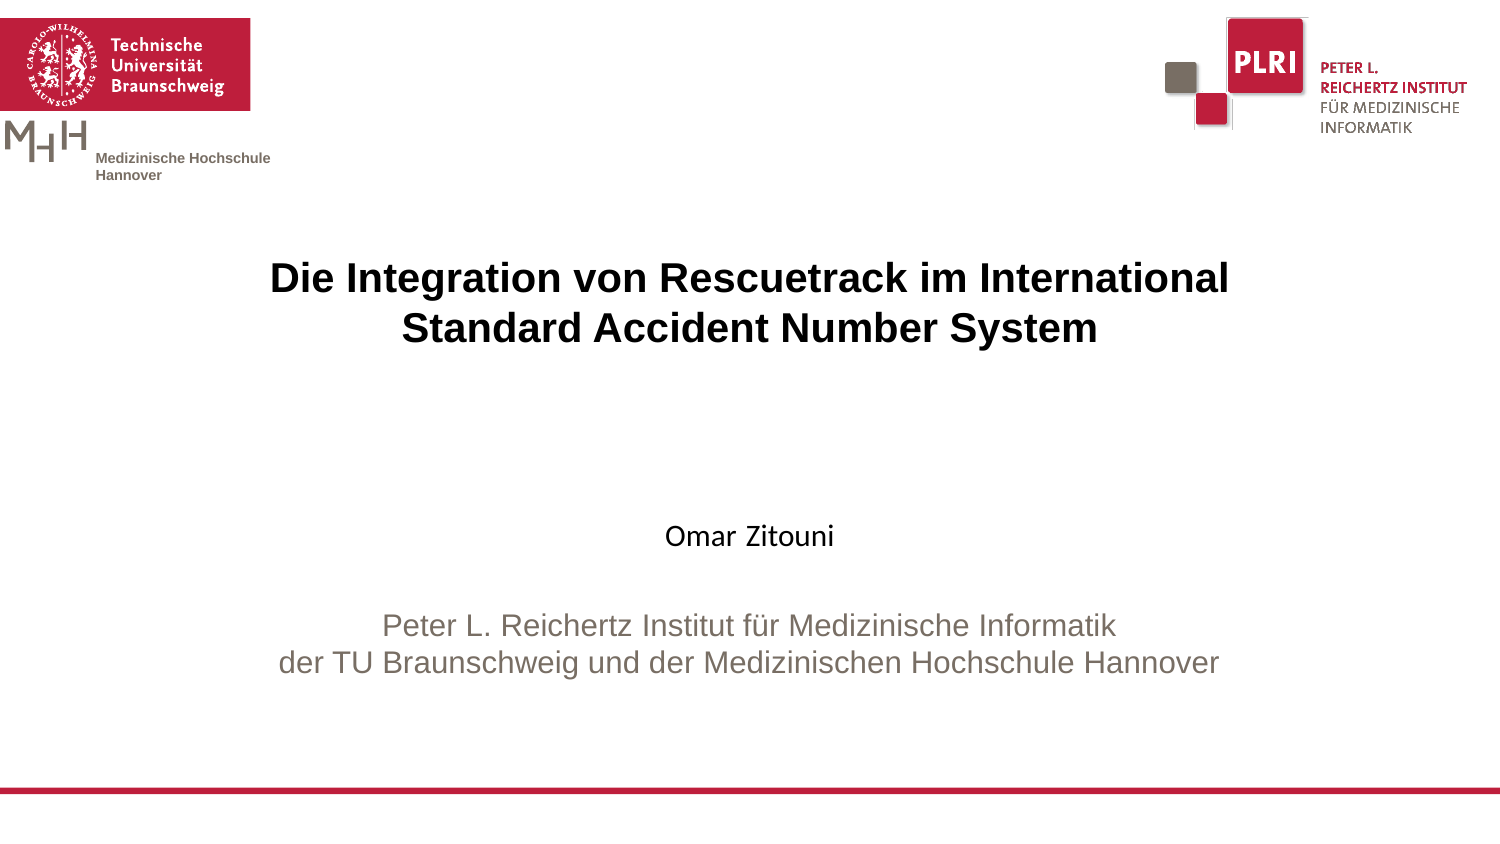

# Die Integration von Rescuetrack im International Standard Accident Number System

Omar Zitouni

Peter L. Reichertz Institut für Medizinische Informatik
der TU Braunschweig und der Medizinischen Hochschule Hannover

07.05.2021

1